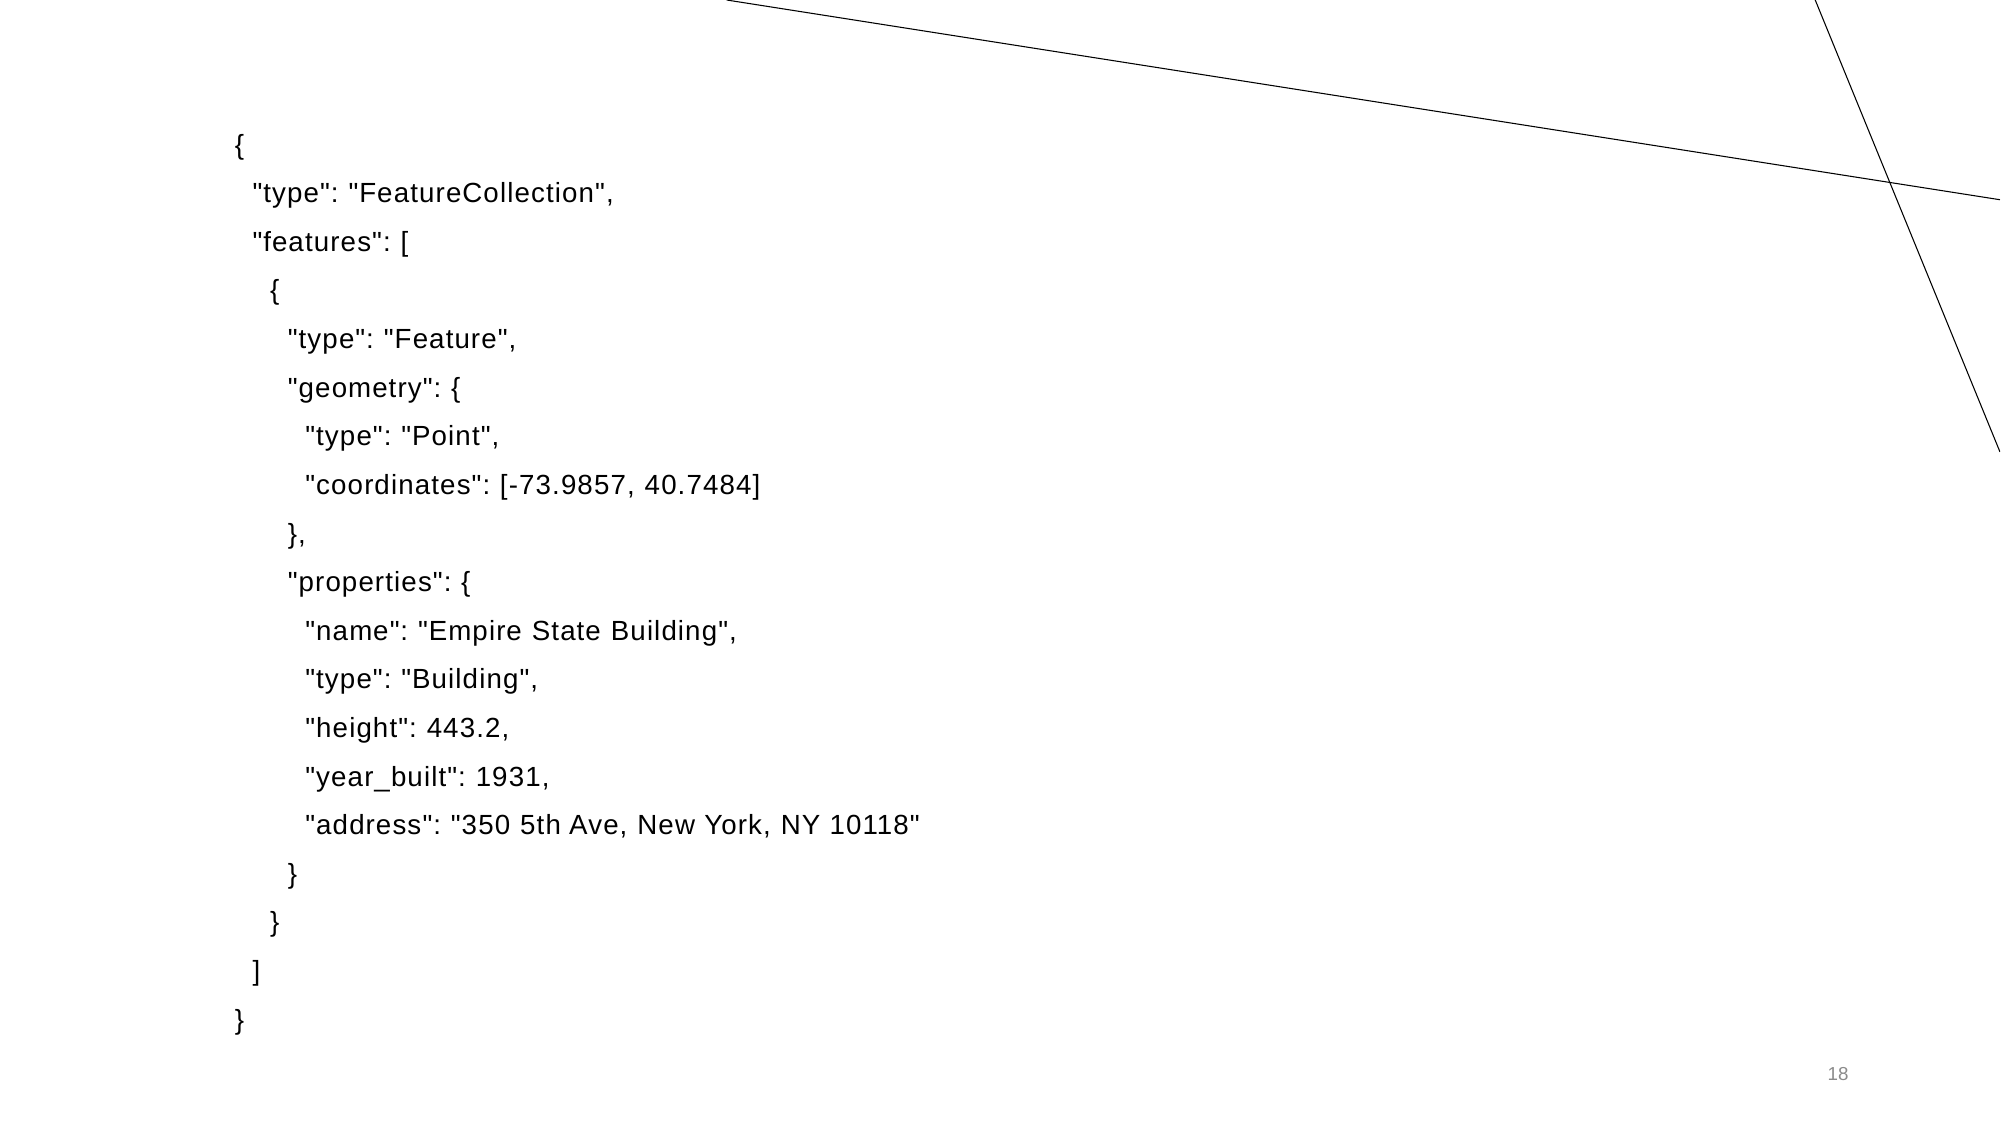

{
  "type": "FeatureCollection",
  "features": [
    {
      "type": "Feature",
      "geometry": {
        "type": "Point",
        "coordinates": [-73.9857, 40.7484]
      },
      "properties": {
        "name": "Empire State Building",
        "type": "Building",
        "height": 443.2,
        "year_built": 1931,
        "address": "350 5th Ave, New York, NY 10118"
      }
    }
  ]
}
18